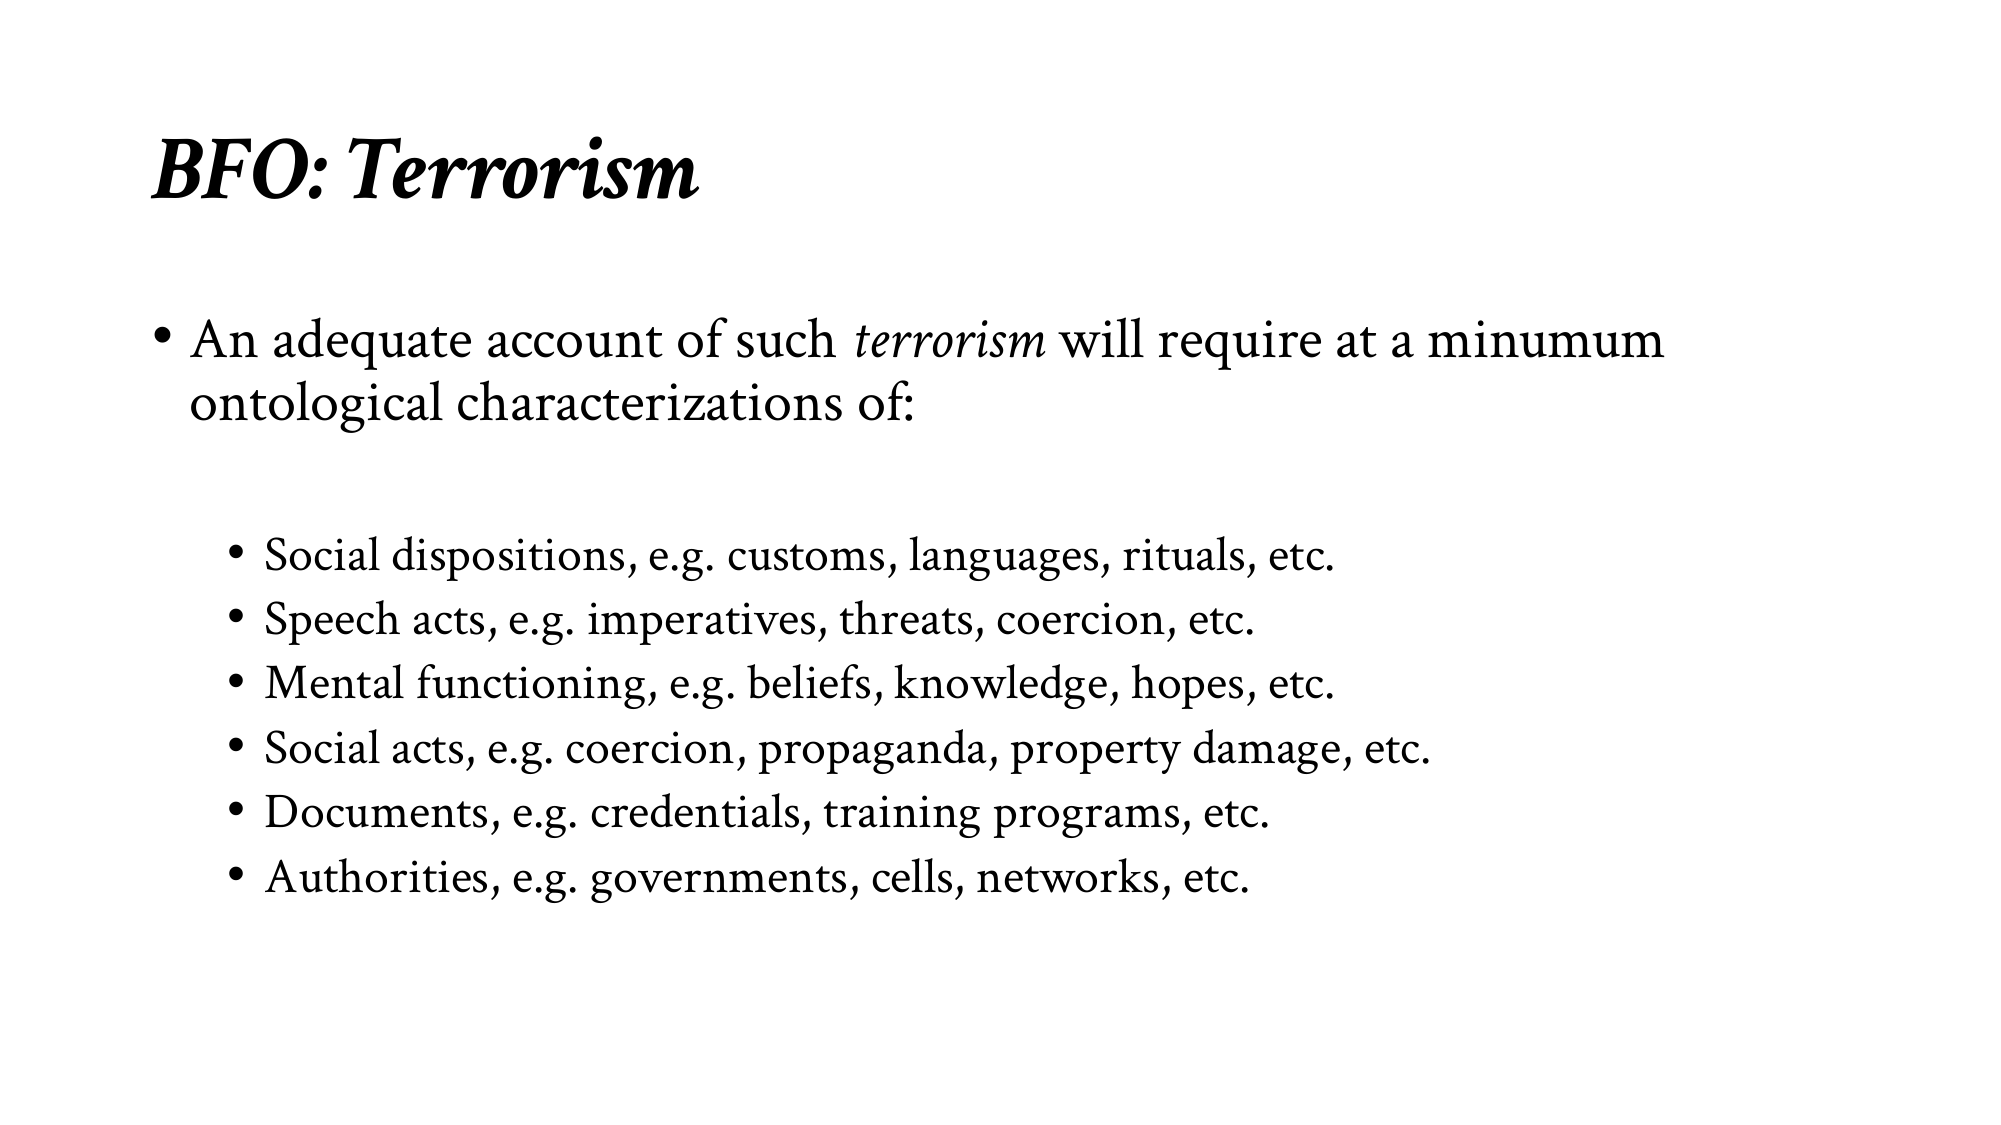

# BFO: Terrorism
An adequate account of such terrorism will require at a minumum ontological characterizations of:

Social dispositions, e.g. customs, languages, rituals, etc.
Speech acts, e.g. imperatives, threats, coercion, etc.
Mental functioning, e.g. beliefs, knowledge, hopes, etc.
Social acts, e.g. coercion, propaganda, property damage, etc.
Documents, e.g. credentials, training programs, etc.
Authorities, e.g. governments, cells, networks, etc.